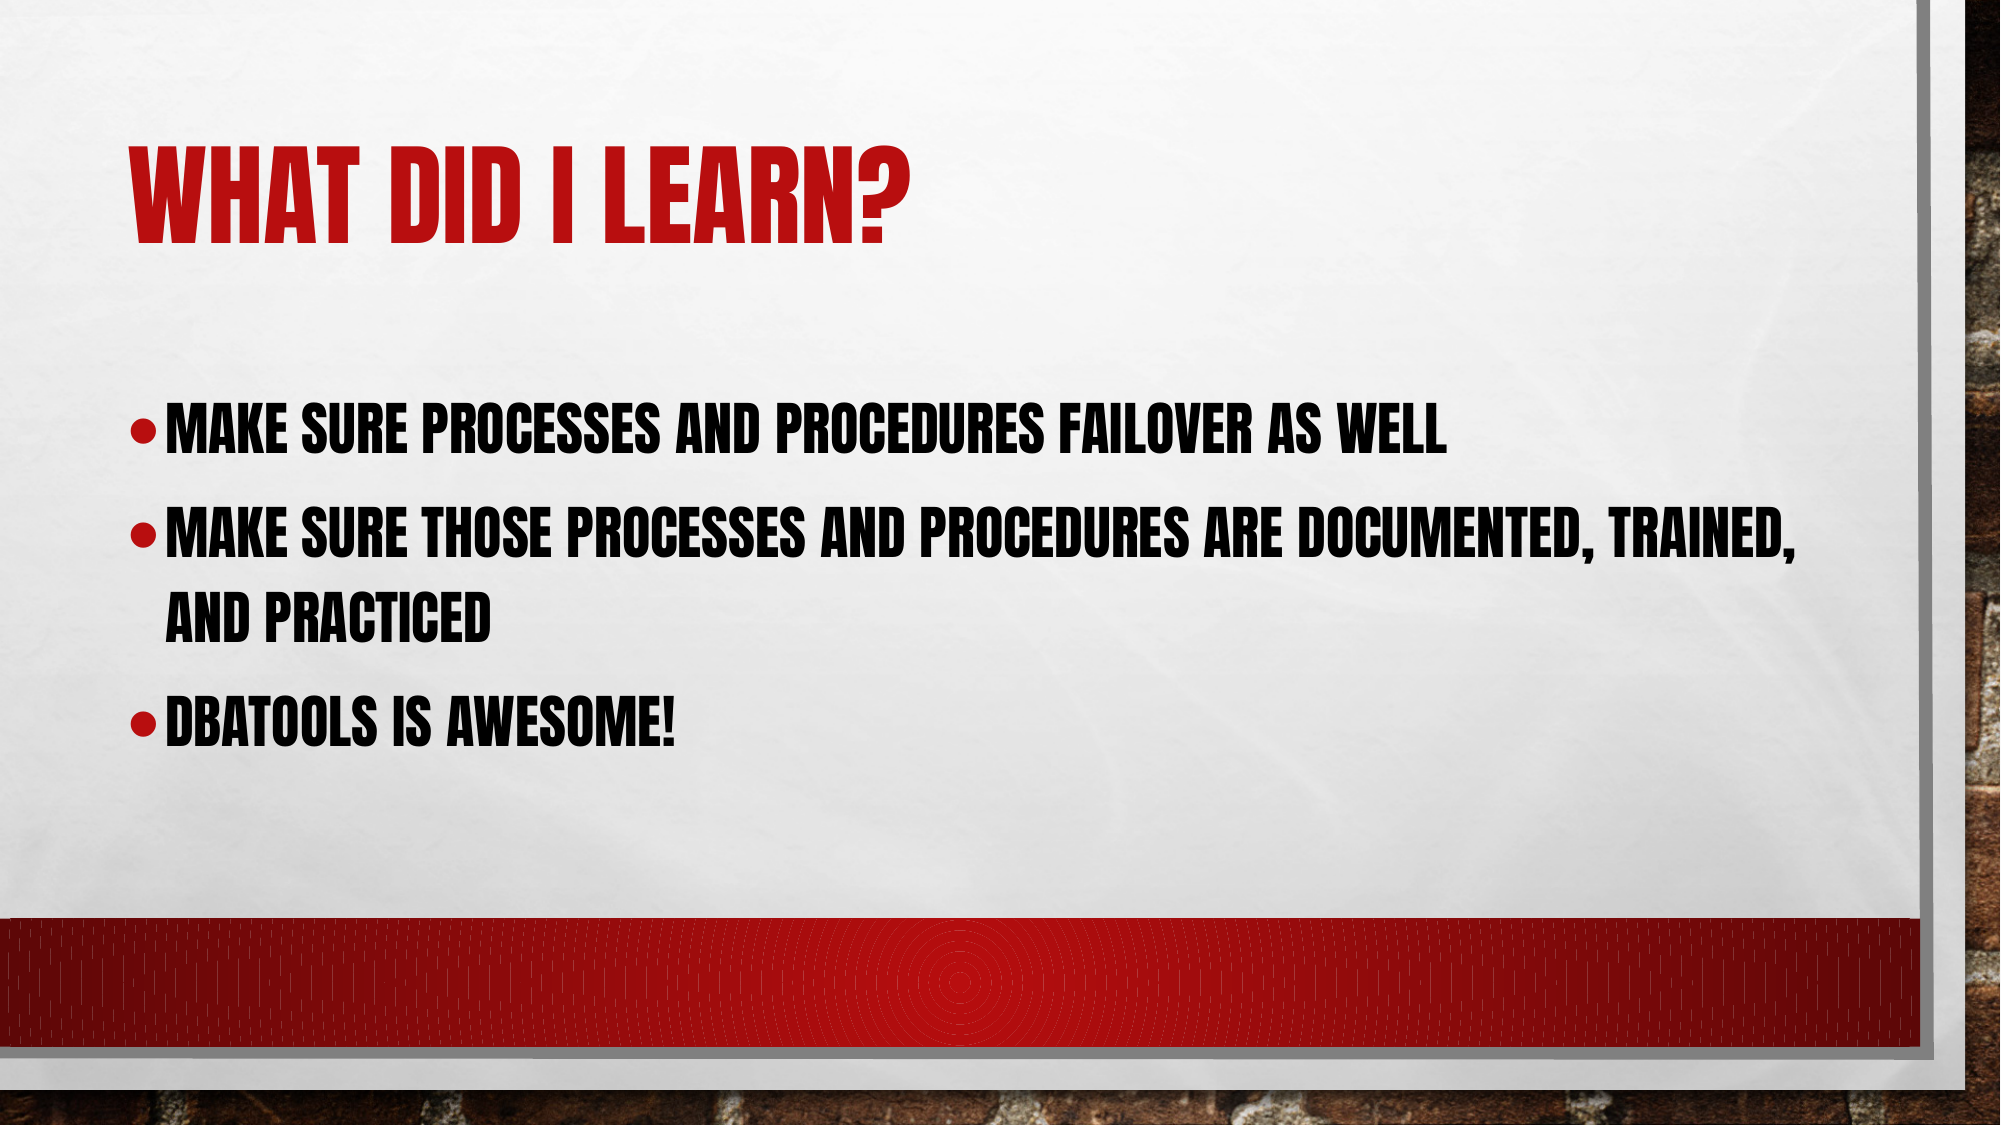

# What did I learn?
Make sure processes and procedures failover as well
Make sure those processes and procedures are documented, trained, and practiced
Dbatools is awesome!